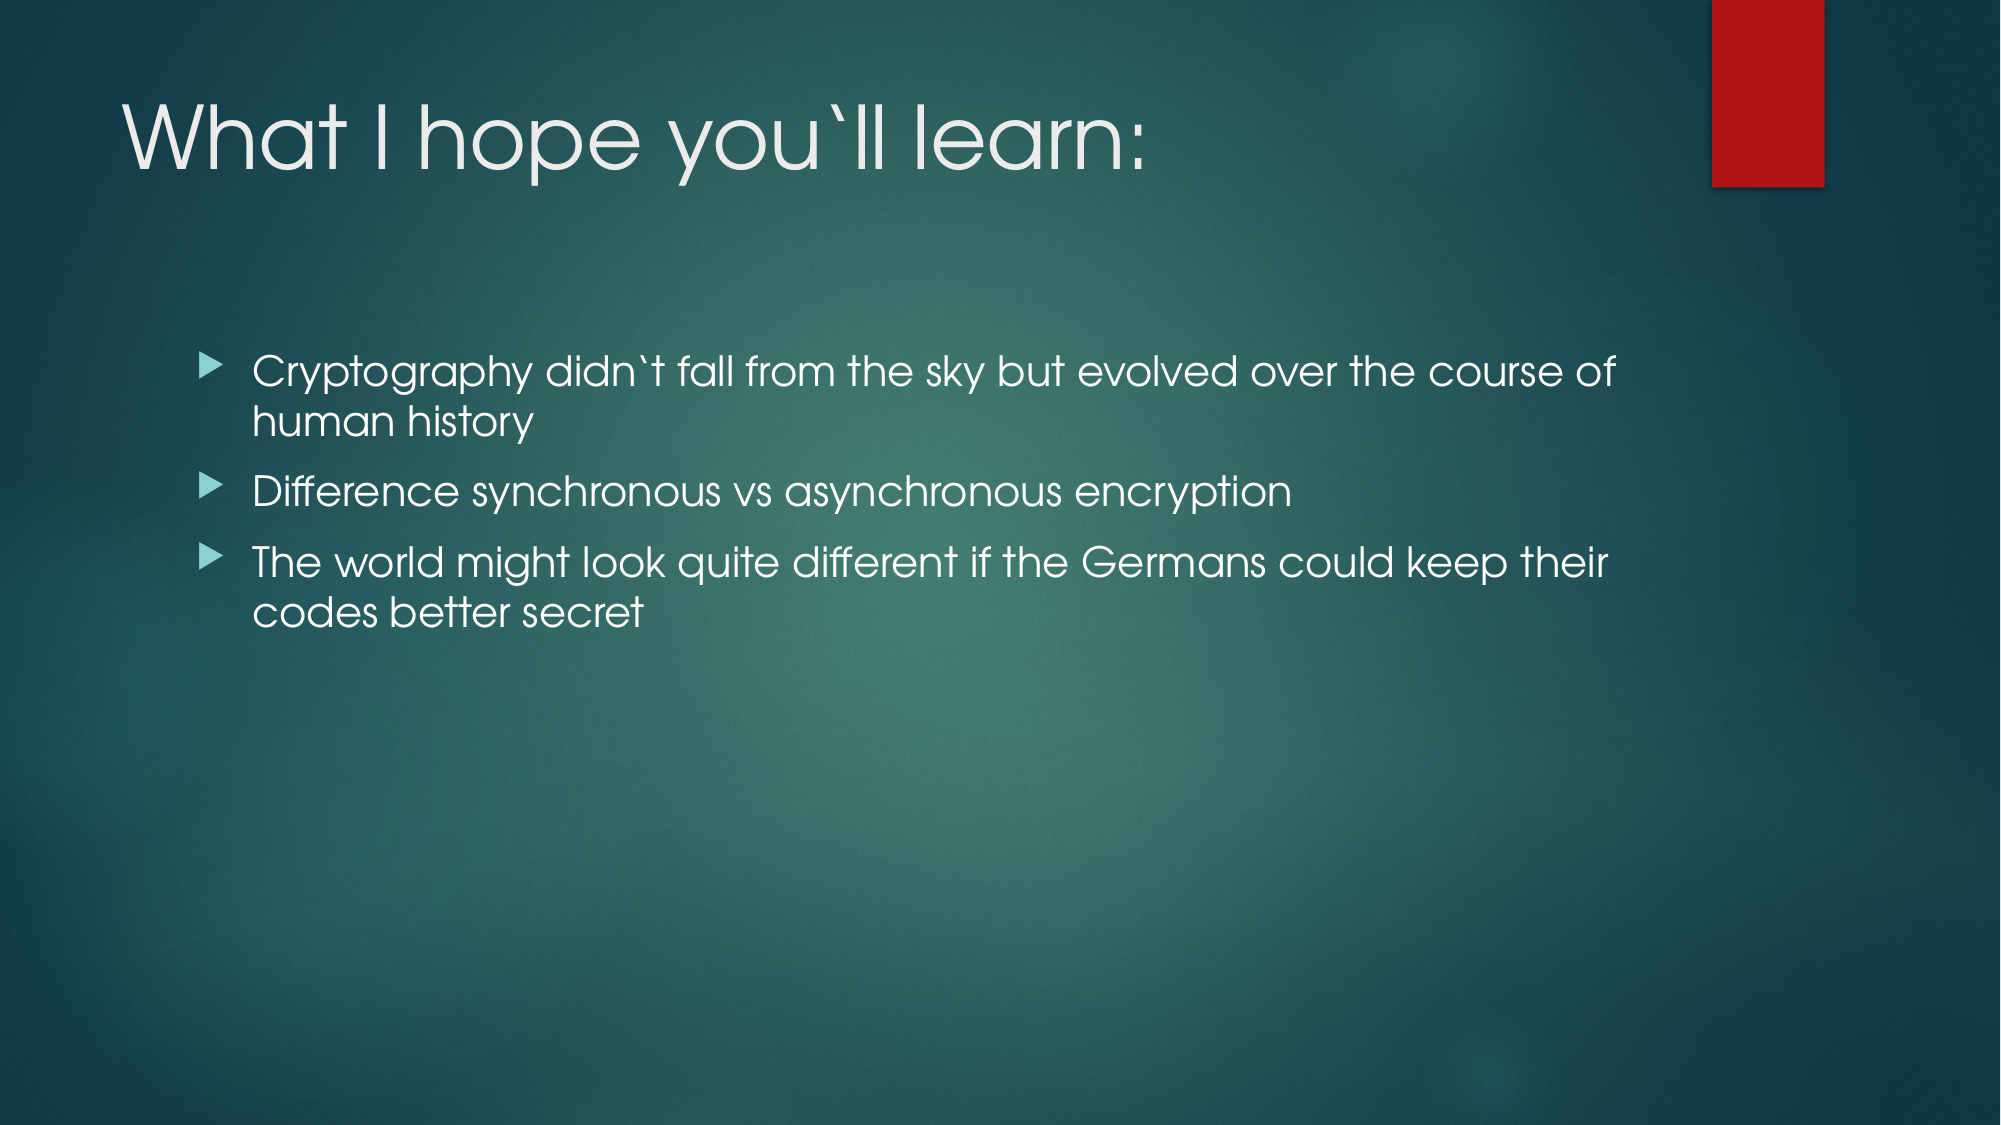

# What I hope you‘ll learn:
Cryptography didn‘t fall from the sky but evolved over the course of human history
Difference synchronous vs asynchronous encryption
The world might look quite different if the Germans could keep their codes better secret